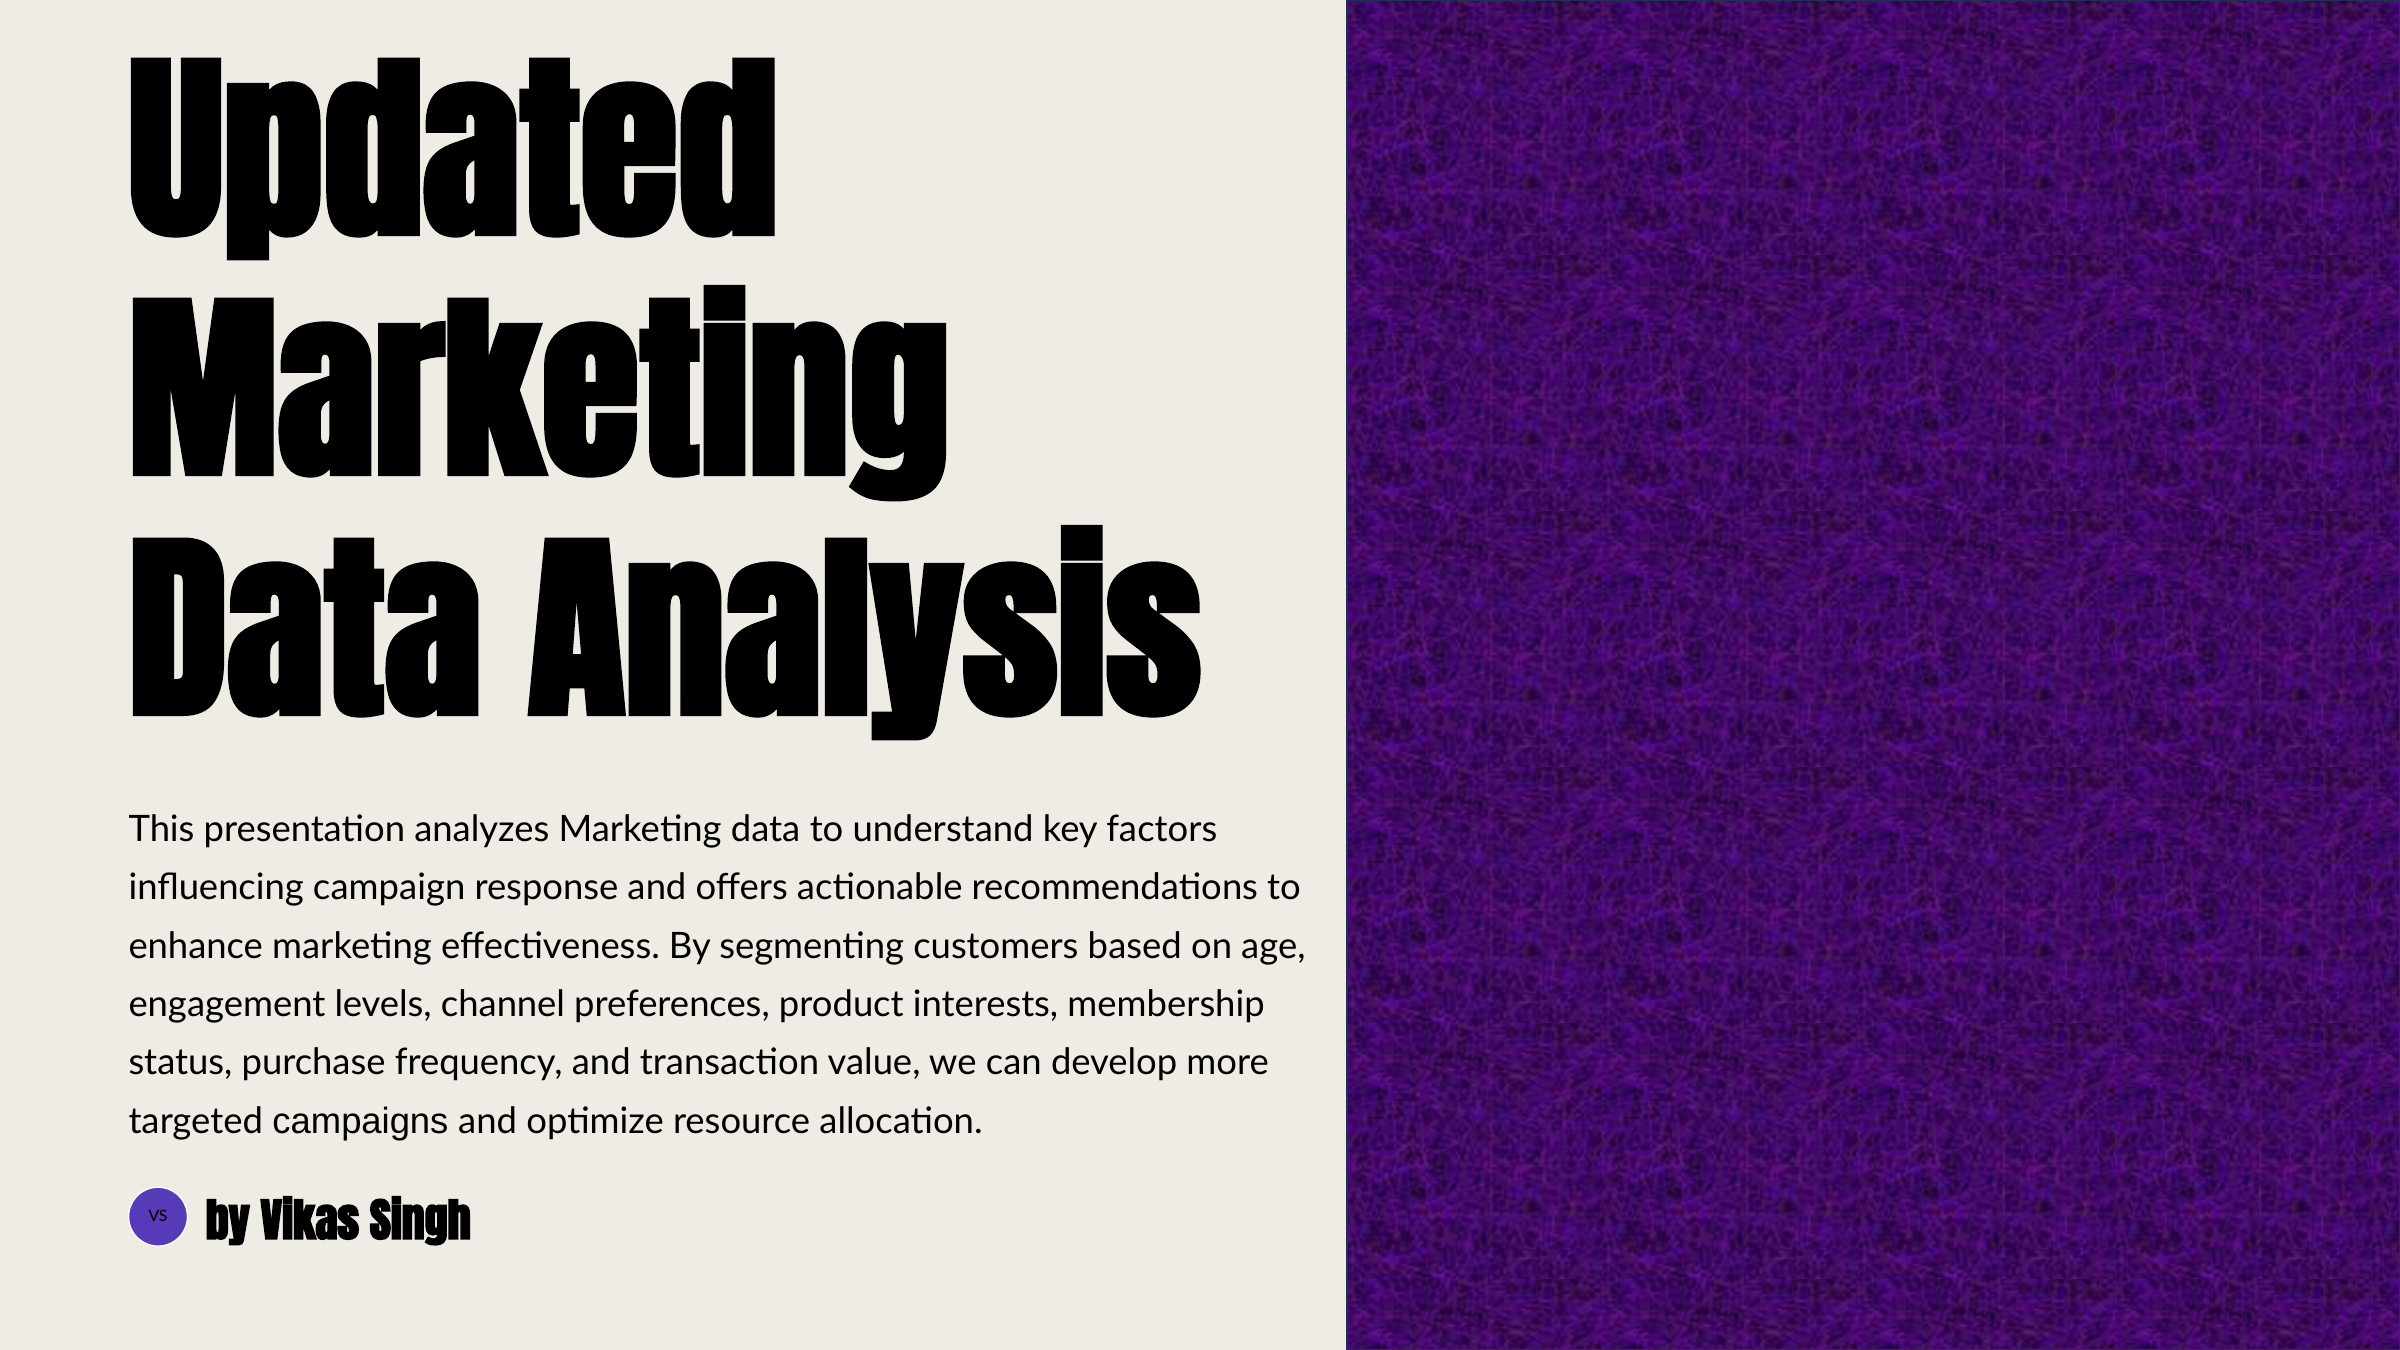

Updated
Marketing
Data Analysis
This presentation analyzes Marketing data to understand key factors influencing campaign response and offers actionable recommendations to enhance marketing effectiveness. By segmenting customers based on age, engagement levels, channel preferences, product interests, membership status, purchase frequency, and transaction value, we can develop more targeted campaigns and optimize resource allocation.
by Vikas Singh

VS